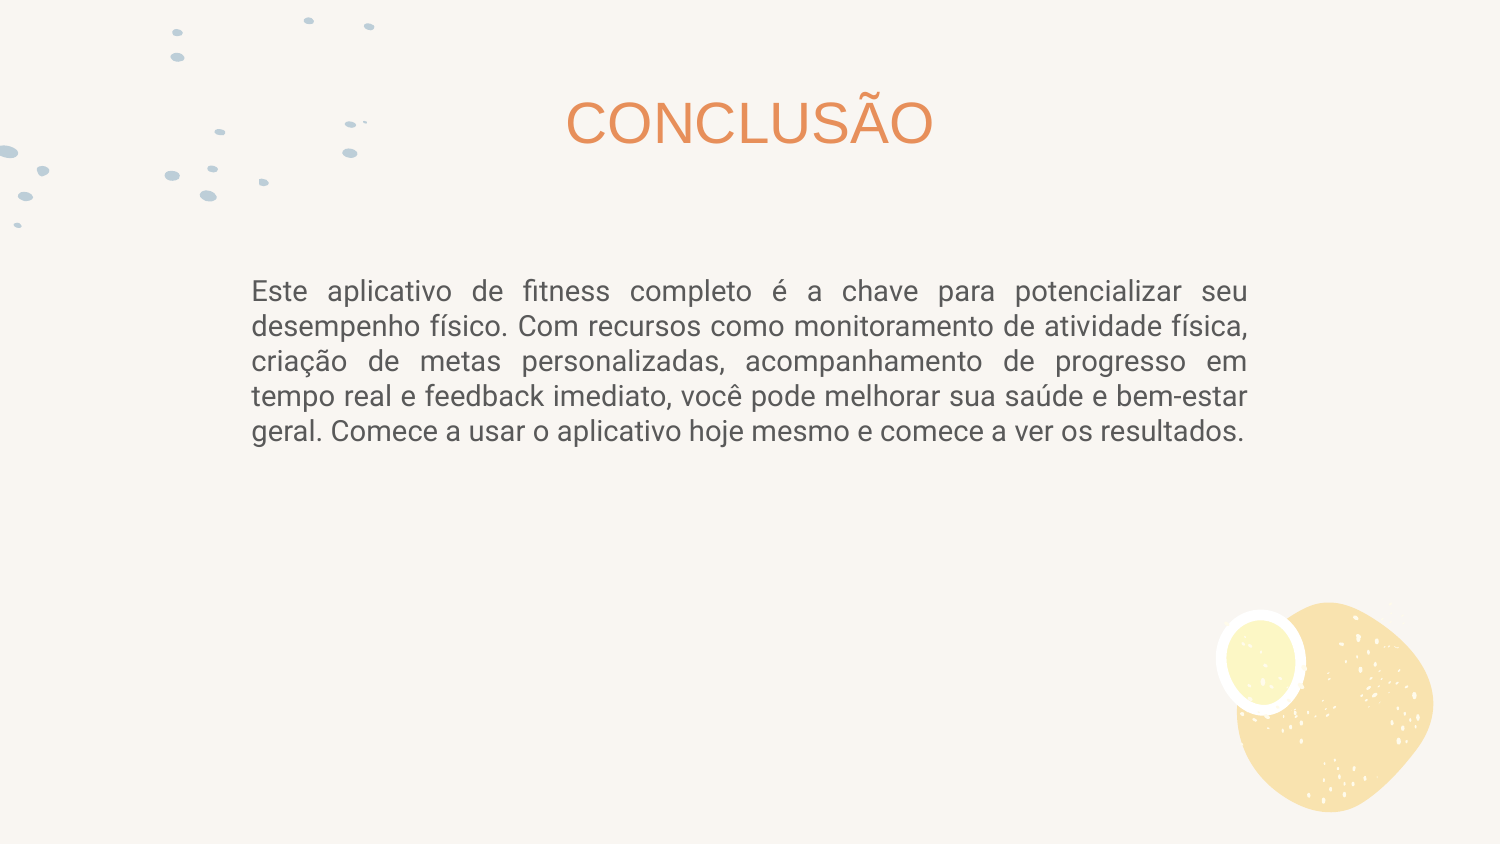

# CONCLUSÃO
Este aplicativo de fitness completo é a chave para potencializar seu desempenho físico. Com recursos como monitoramento de atividade física, criação de metas personalizadas, acompanhamento de progresso em tempo real e feedback imediato, você pode melhorar sua saúde e bem-estar geral. Comece a usar o aplicativo hoje mesmo e comece a ver os resultados.